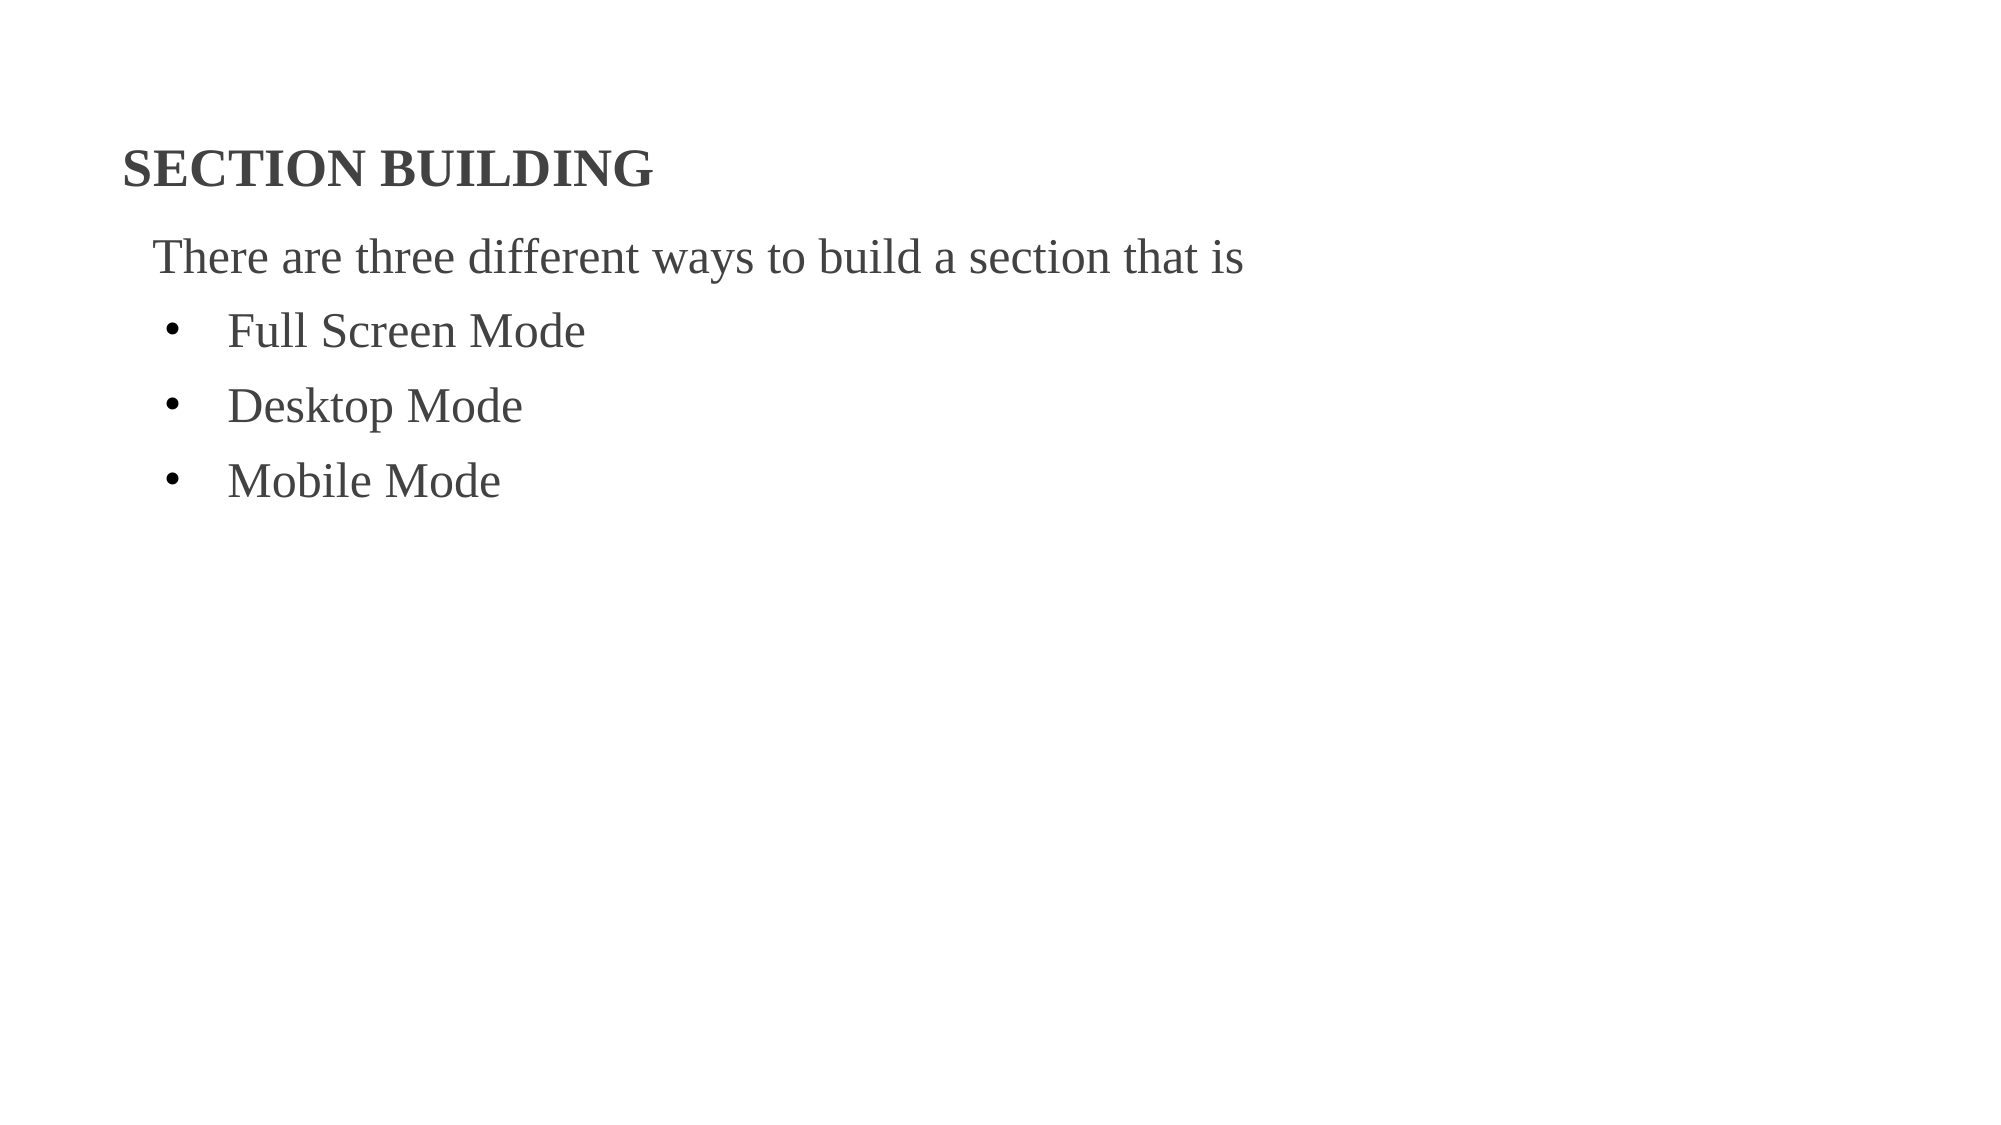

# SECTION BUILDING
There are three different ways to build a section that is
Full Screen Mode
Desktop Mode
Mobile Mode